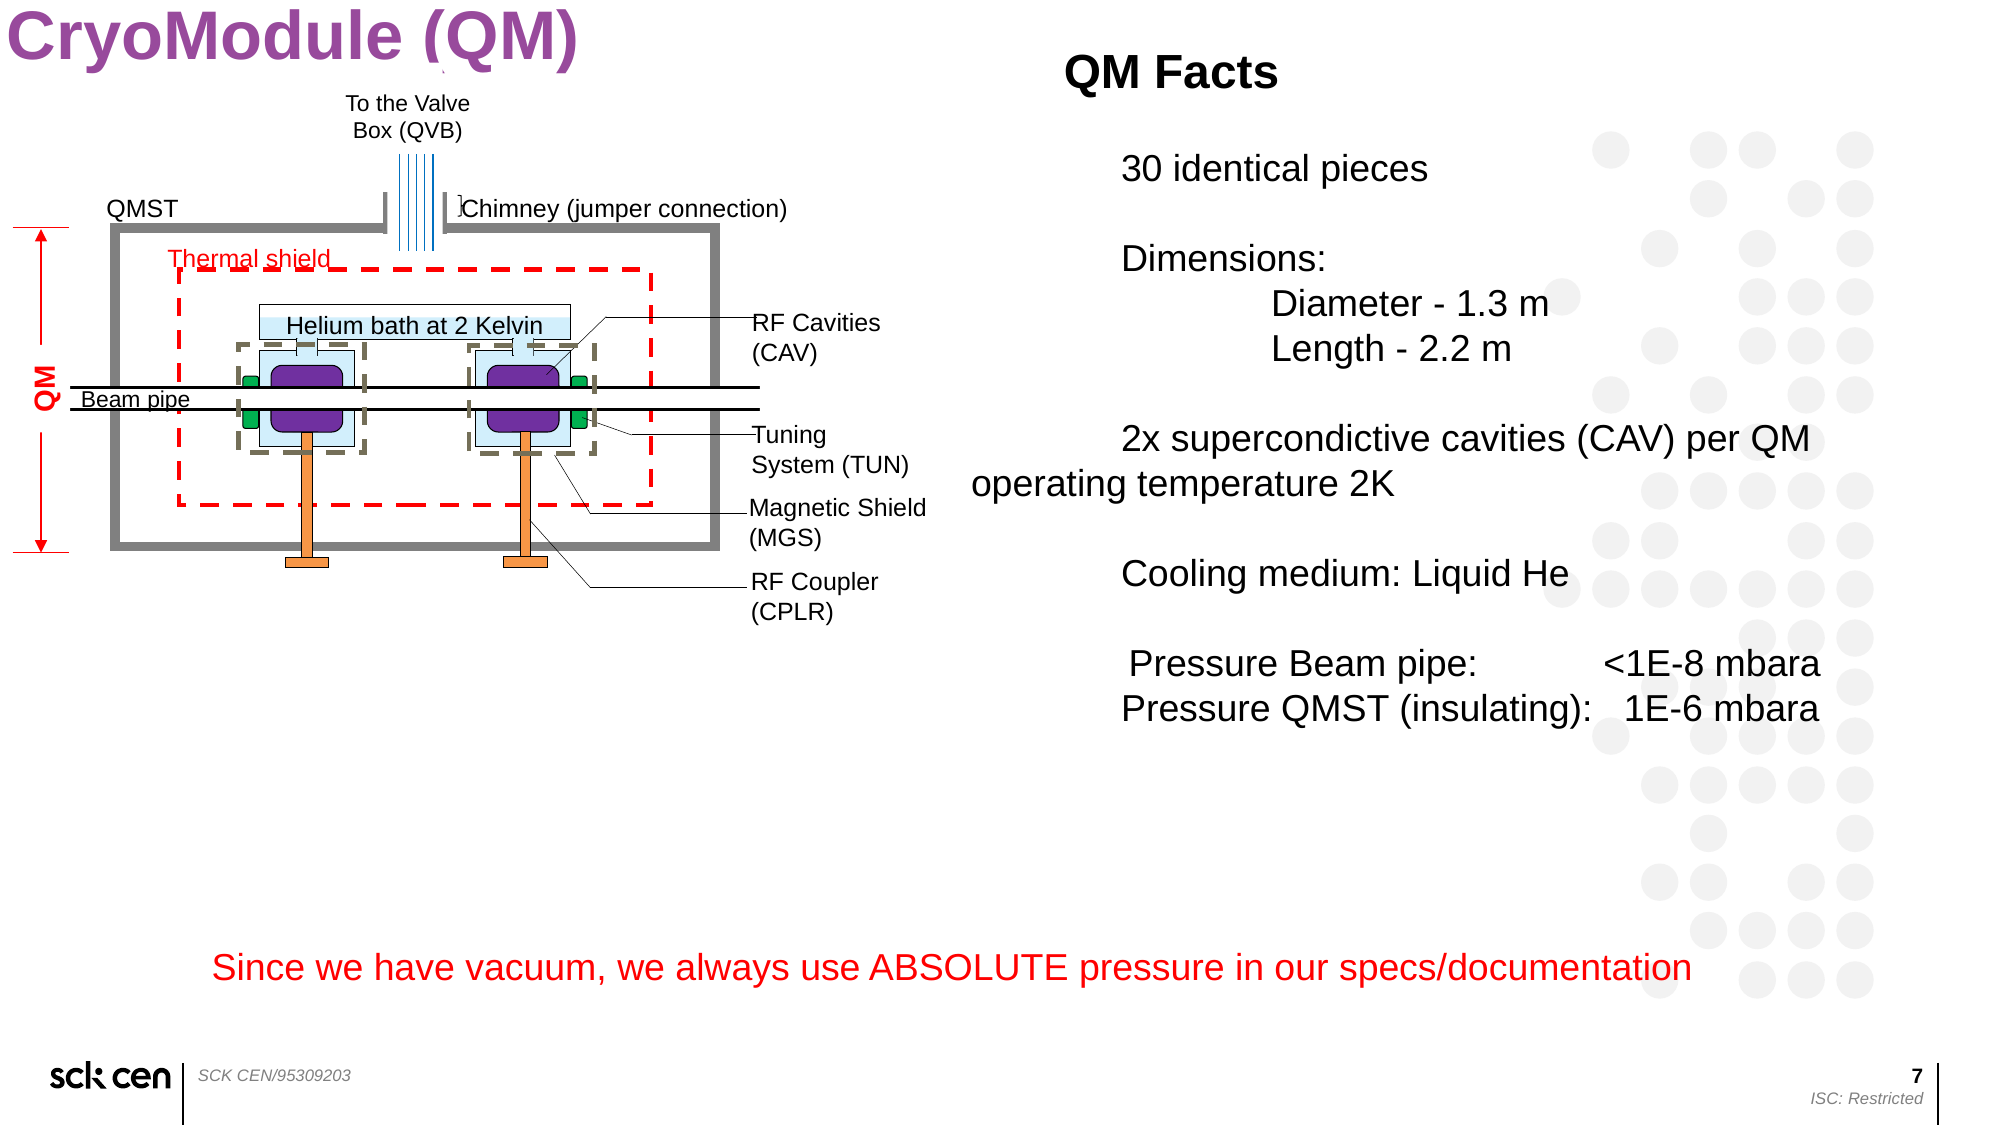

# CryoModule (QM)
       QM Facts

	30 identical pieces
	Dimensions:
		Diameter - 1.3 m
                    	Length - 2.2 m

	2x supercondictive cavities (CAV) per QM    	operating temperature 2K

	Cooling medium: Liquid He

               Pressure Beam pipe:            <1E-8 mbara
	Pressure QMST (insulating):   1E-6 mbara

To the Valve Box (QVB)
QMST
Chimney (jumper connection)

QM

Thermal shield

RF Cavities
(CAV)
Helium bath at 2 Kelvin

Beam pipe

Tuning
System (TUN)

Magnetic Shield
(MGS)
RF Coupler
(CPLR)

Since we have vacuum, we always use ABSOLUTE pressure in our specs/documentation
7